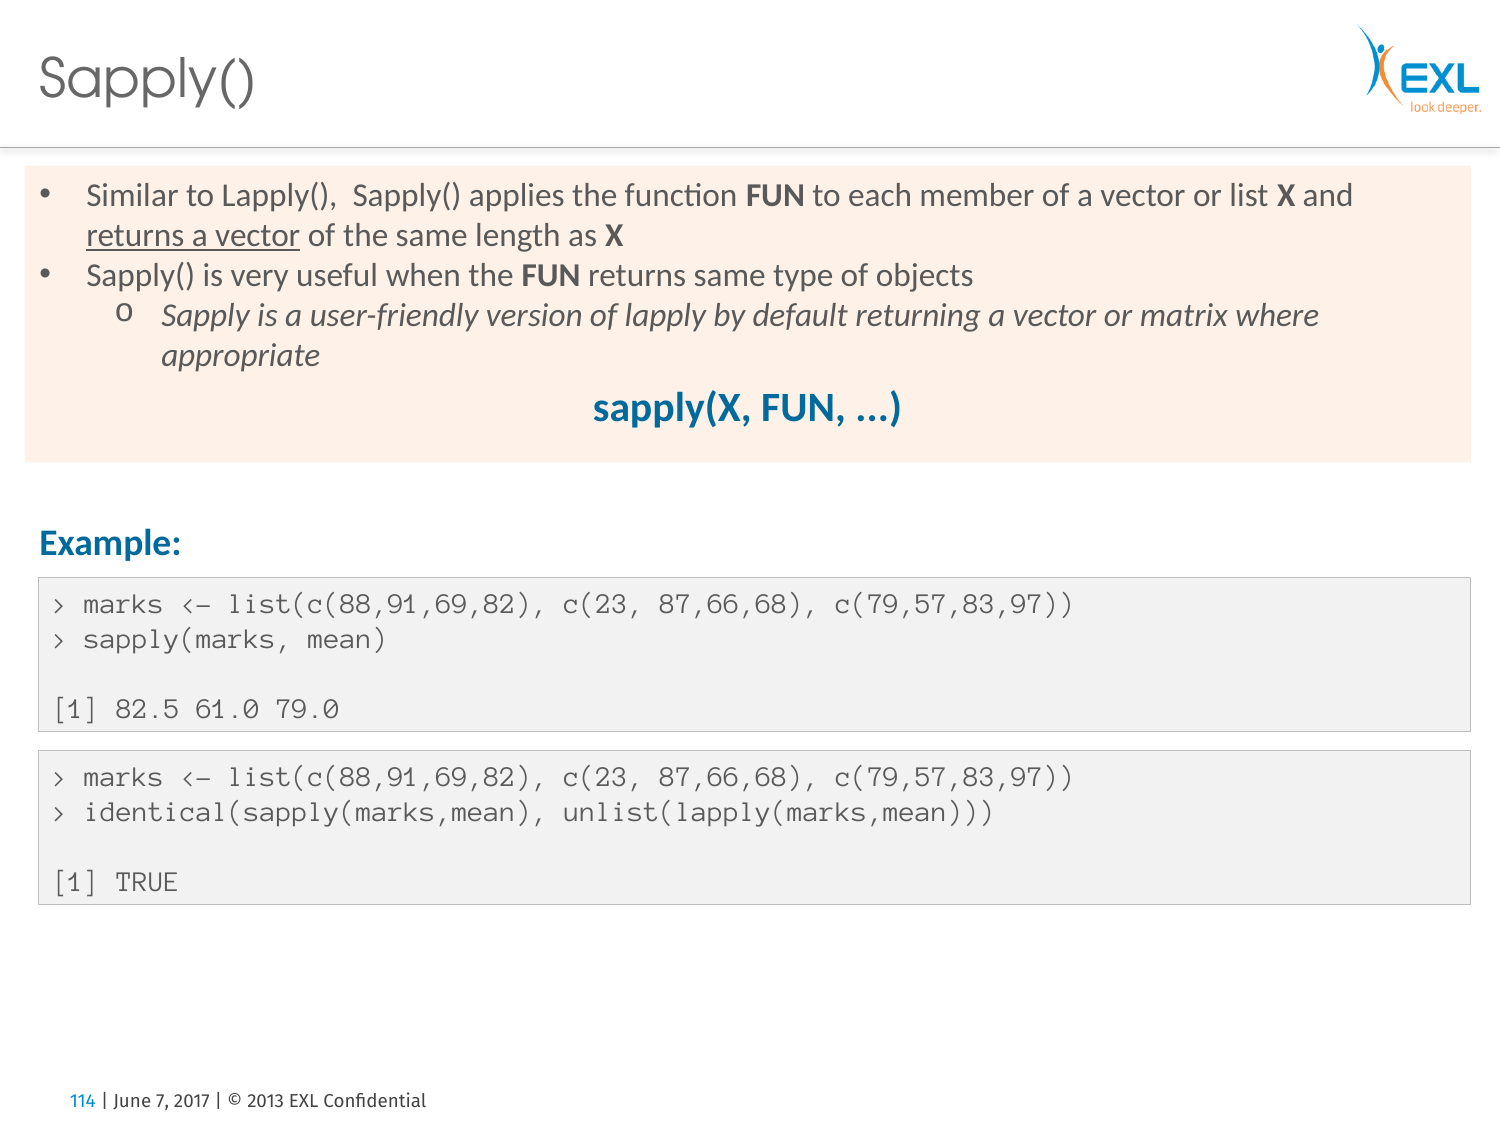

# Sapply()
Similar to Lapply(),  Sapply() applies the function FUN to each member of a vector or list X and returns a vector of the same length as X
Sapply() is very useful when the FUN returns same type of objects
Sapply is a user-friendly version of lapply by default returning a vector or matrix where appropriate

sapply(X, FUN, ...)

Example:
> marks <- list(c(88,91,69,82), c(23, 87,66,68), c(79,57,83,97))
> sapply(marks, mean)

[1] 82.5 61.0 79.0
> marks <- list(c(88,91,69,82), c(23, 87,66,68), c(79,57,83,97))
> identical(sapply(marks,mean), unlist(lapply(marks,mean)))

[1] TRUE